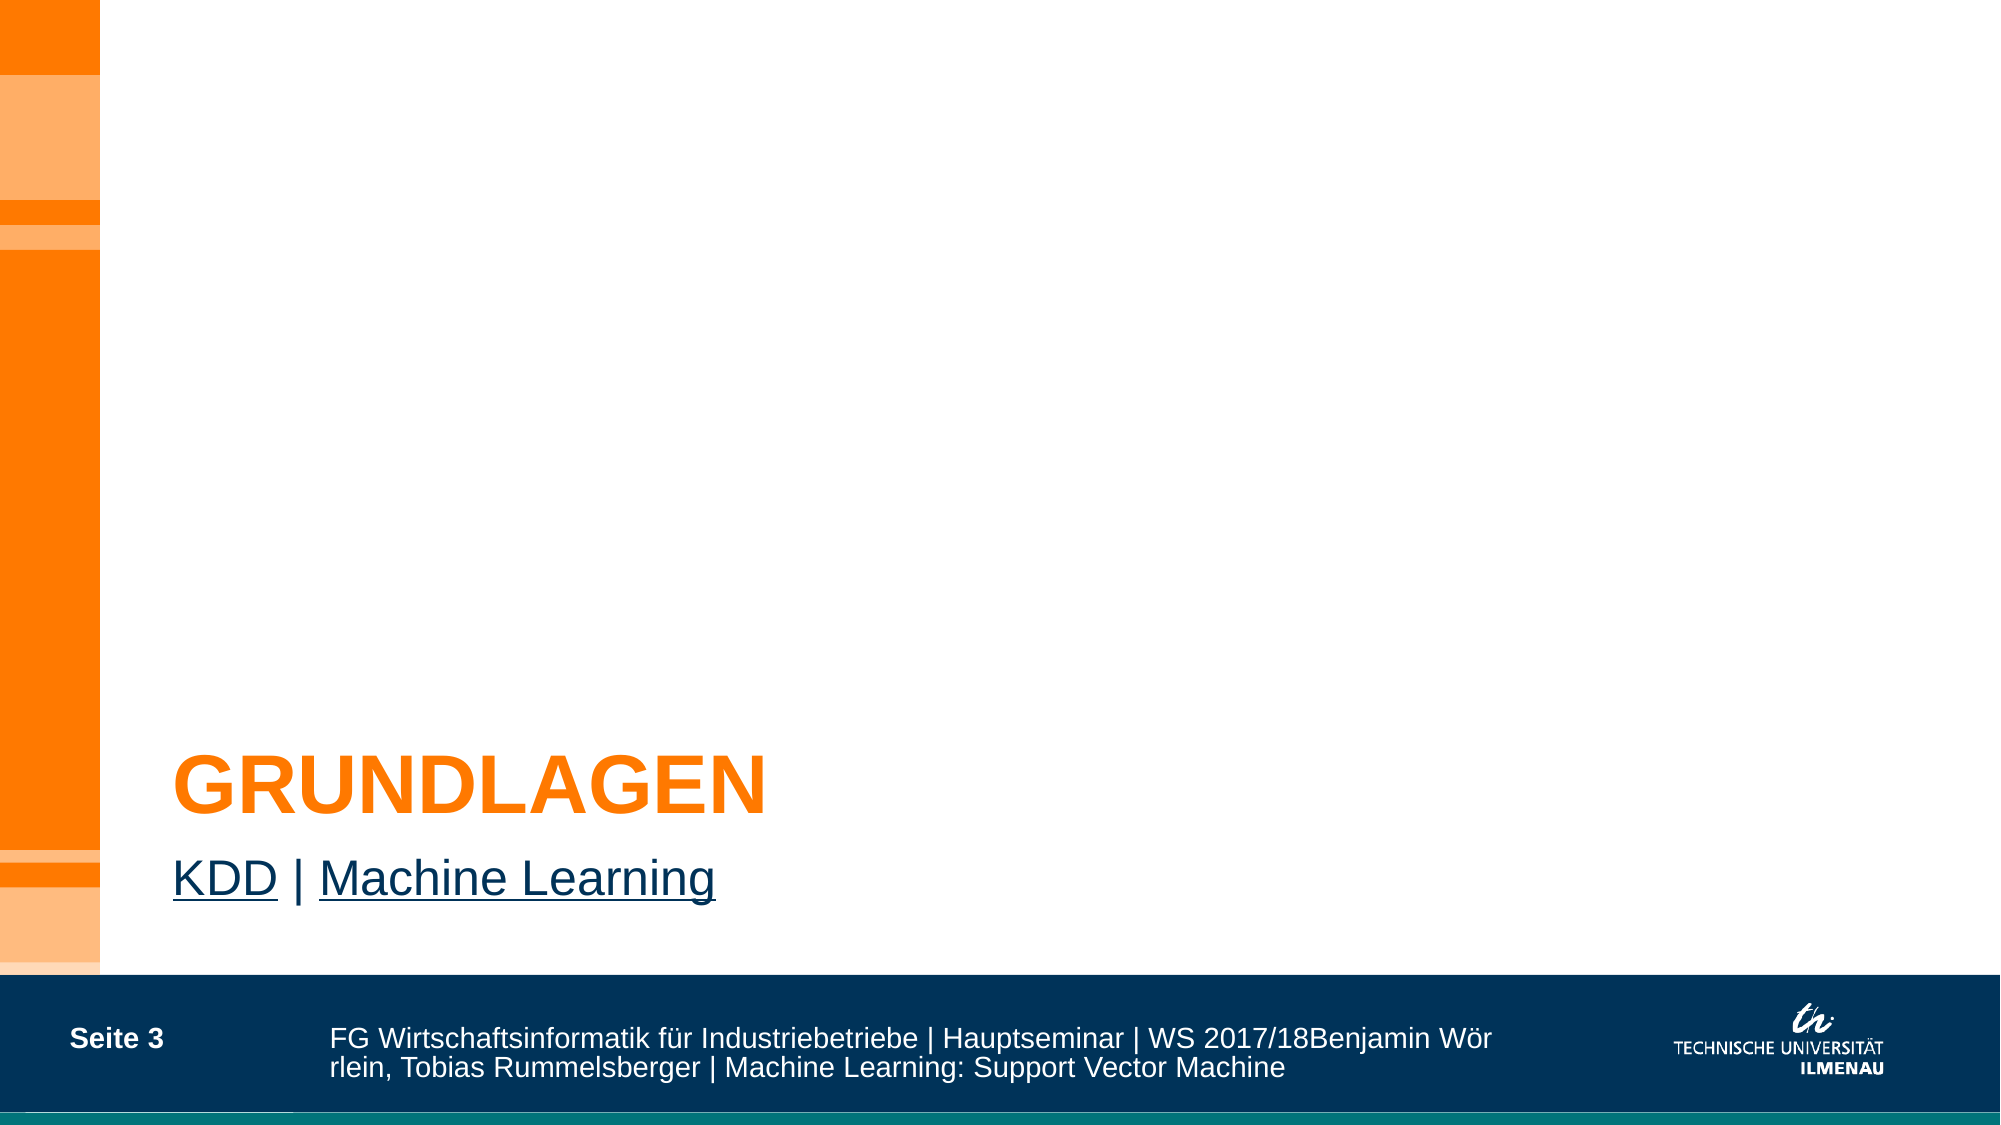

# GRUNDLAGEN
KDD | Machine Learning
Seite 3
FG Wirtschaftsinformatik für Industriebetriebe | Hauptseminar | WS 2017/18
Benjamin Wörrlein, Tobias Rummelsberger | Machine Learning: Support Vector Machine